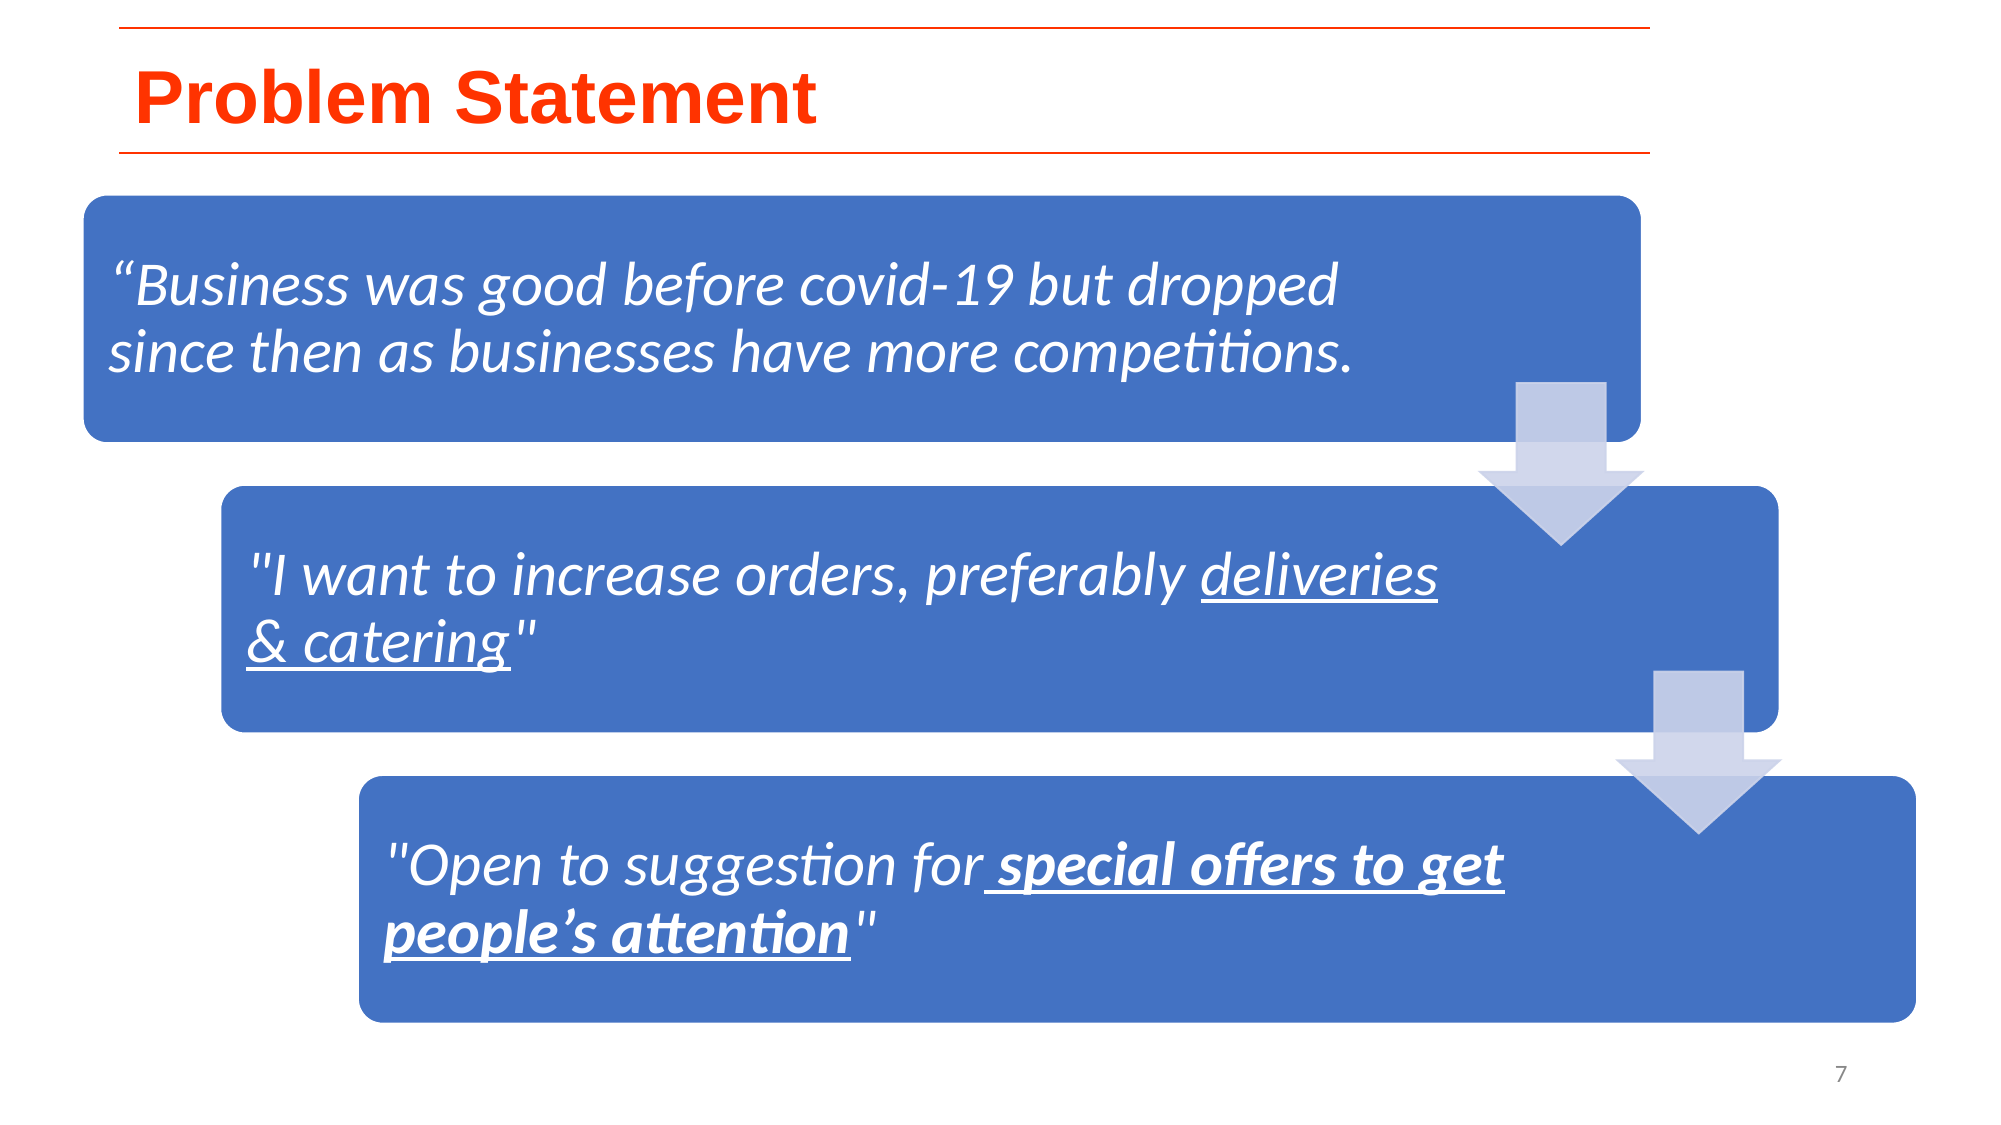

Problem Statement

“Business was good before covid-19 but dropped since then as businesses have more competitions.

"I want to increase orders, preferably deliveries & catering"

"Open to suggestion for special offers to get people’s attention"
7